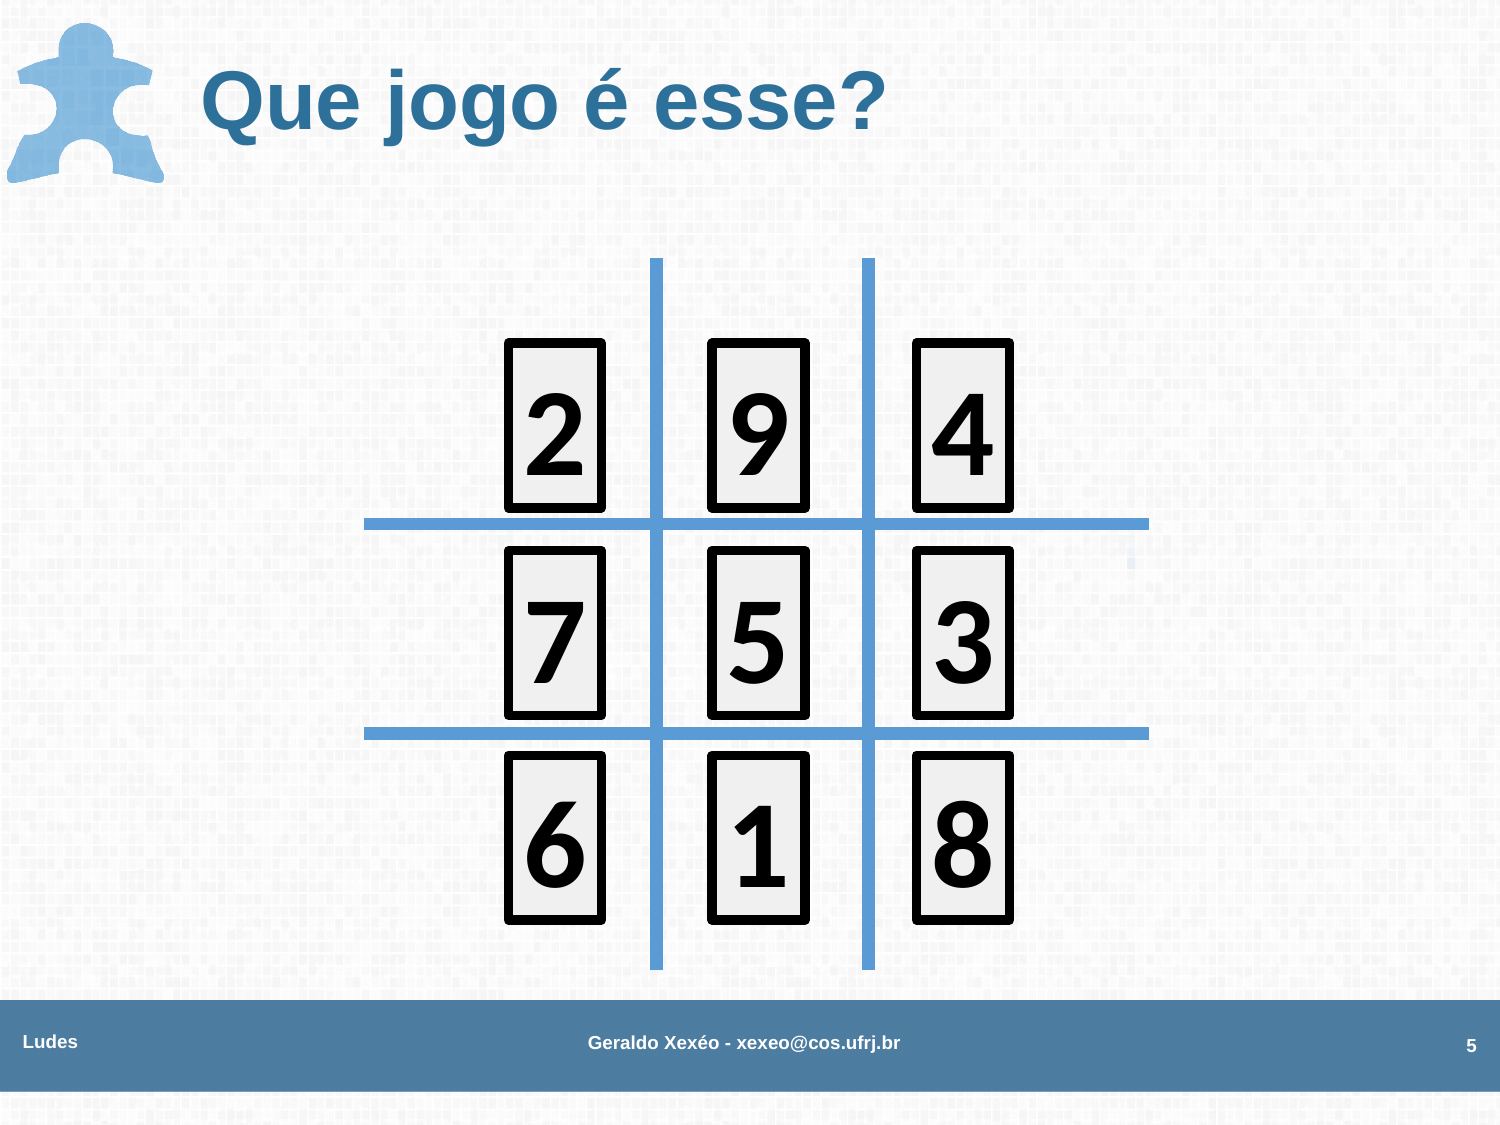

# Que jogo é esse?
2
9
4
7
5
3
6
1
8
Ludes
Geraldo Xexéo - xexeo@cos.ufrj.br
5